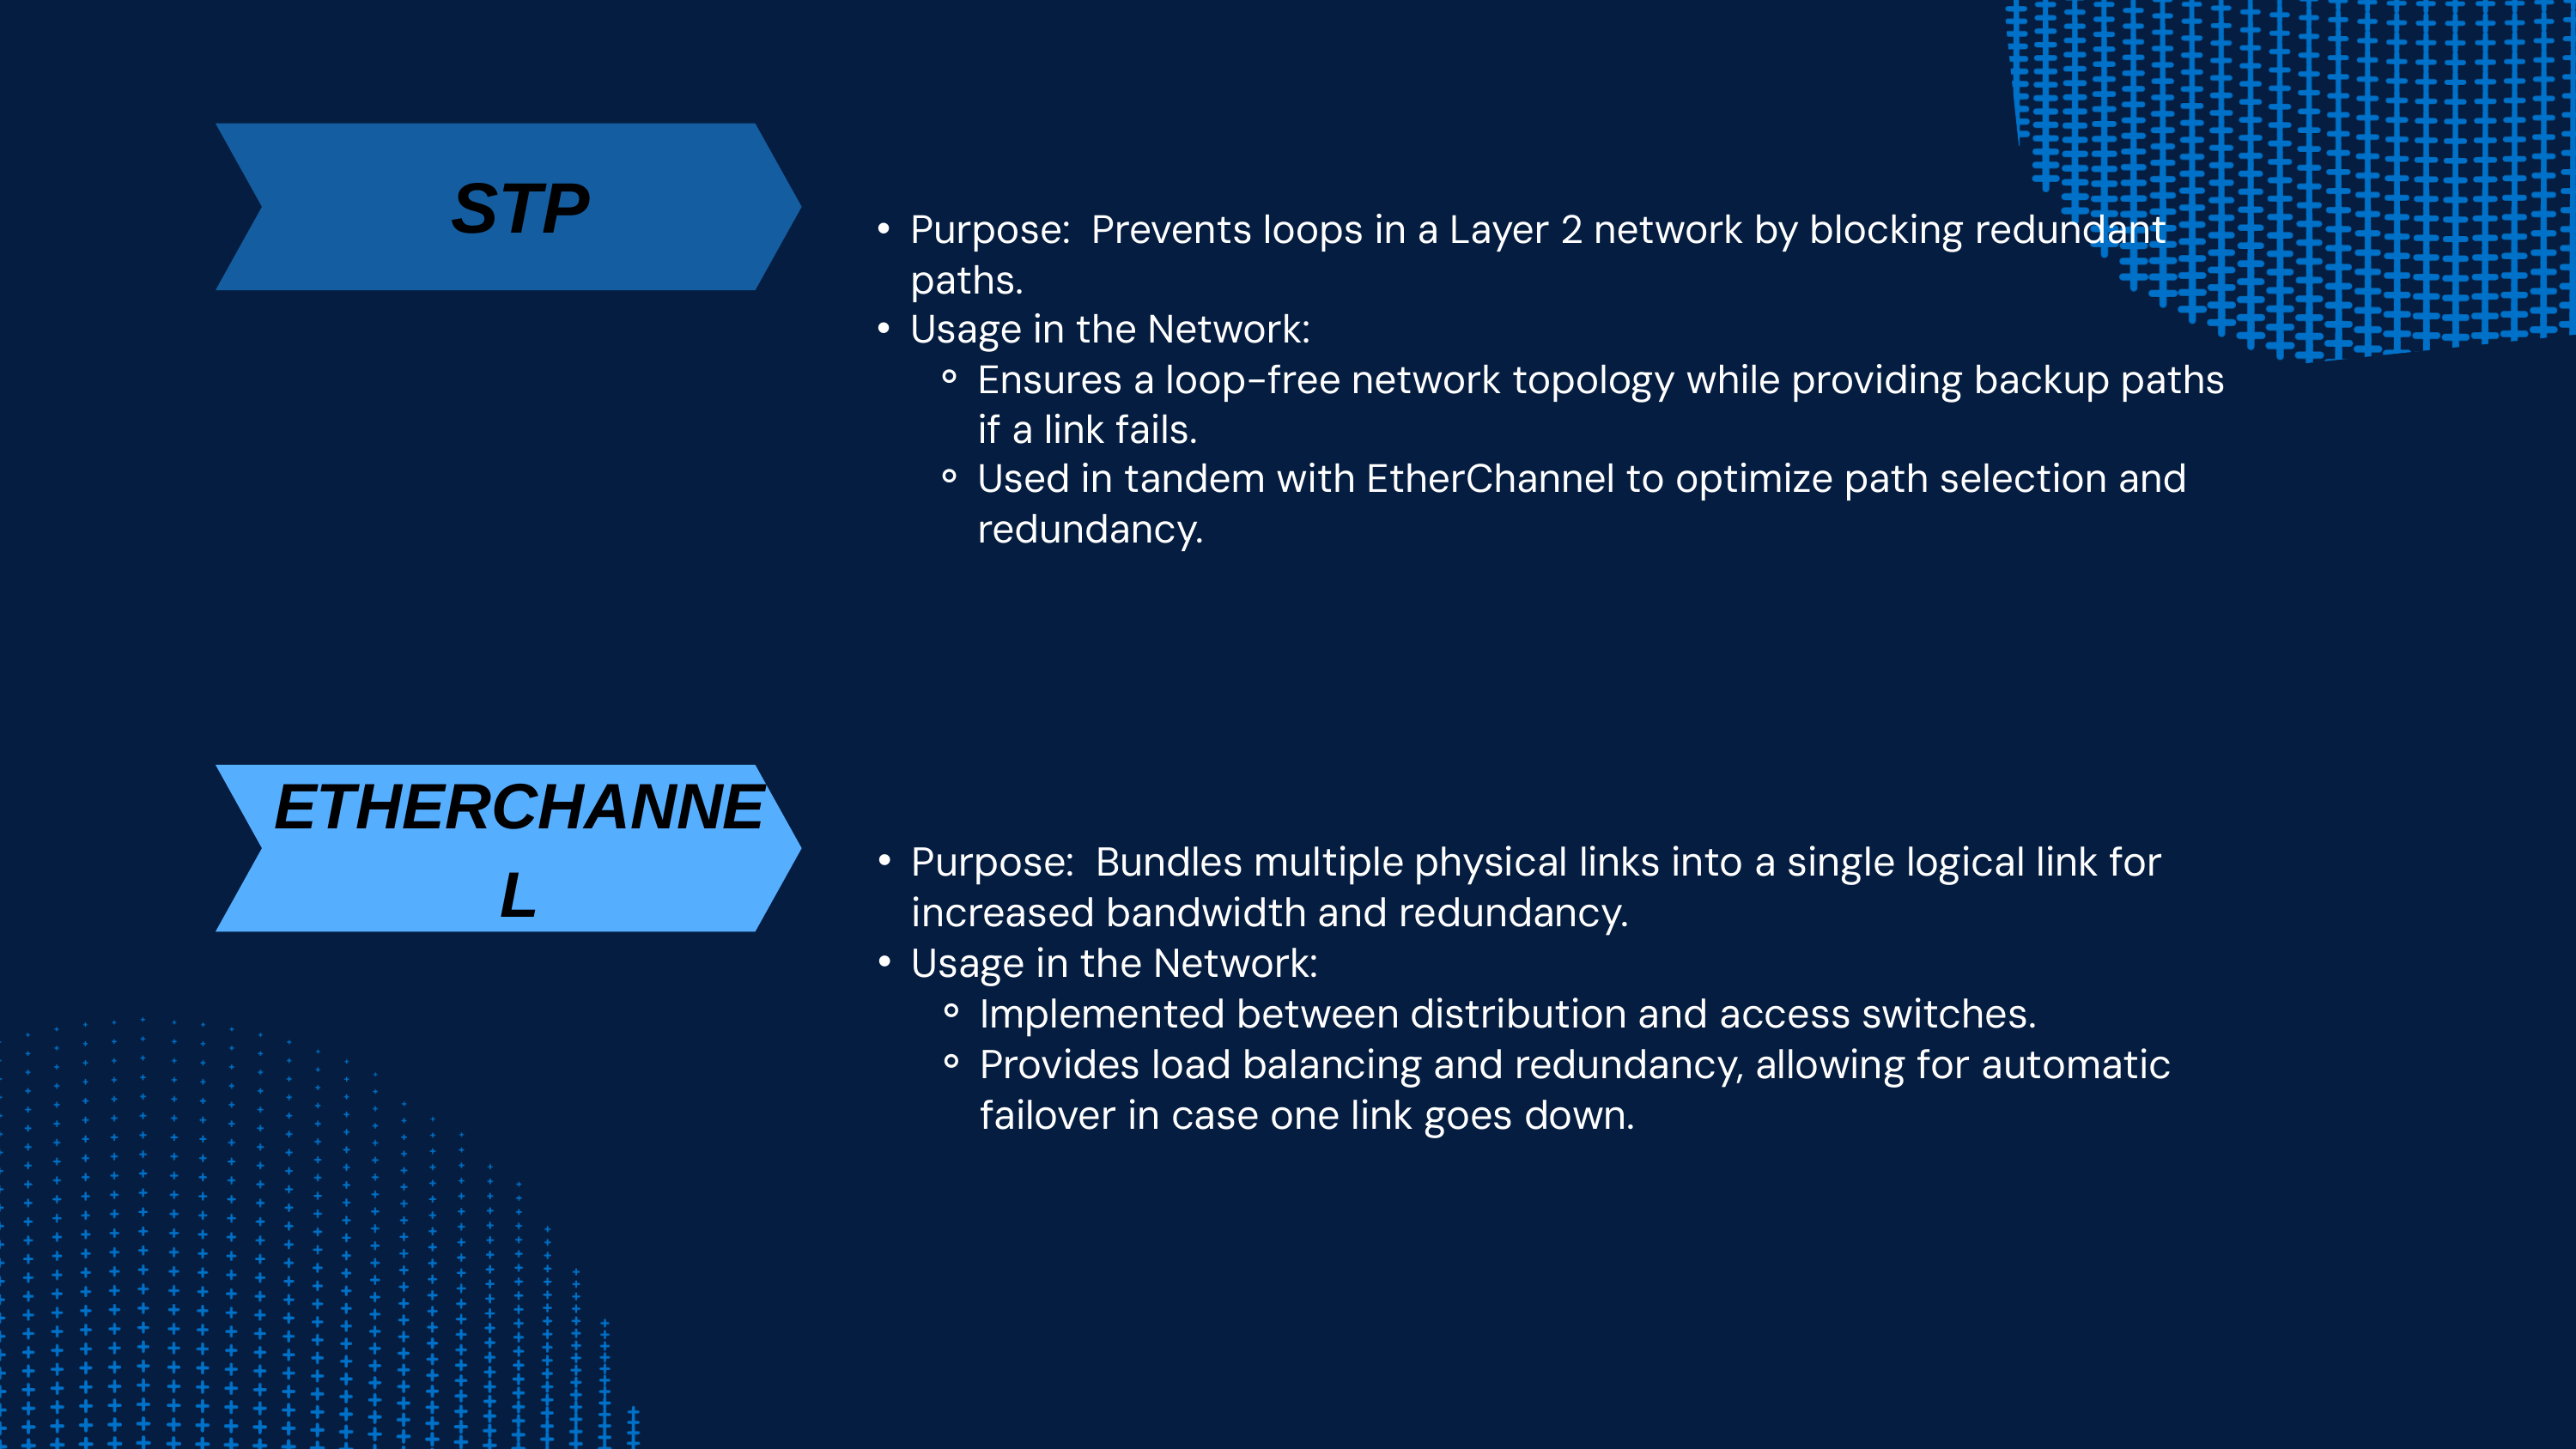

STP

Purpose:  Prevents loops in a Layer 2 network by blocking redundant paths.
Usage in the Network:
Ensures a loop-free network topology while providing backup paths if a link fails.
Used in tandem with EtherChannel to optimize path selection and redundancy.

January
February
March

ETHERCHANNEL

Purpose:  Bundles multiple physical links into a single logical link for increased bandwidth and redundancy.
Usage in the Network:
Implemented between distribution and access switches.
Provides load balancing and redundancy, allowing for automatic failover in case one link goes down.

April
May